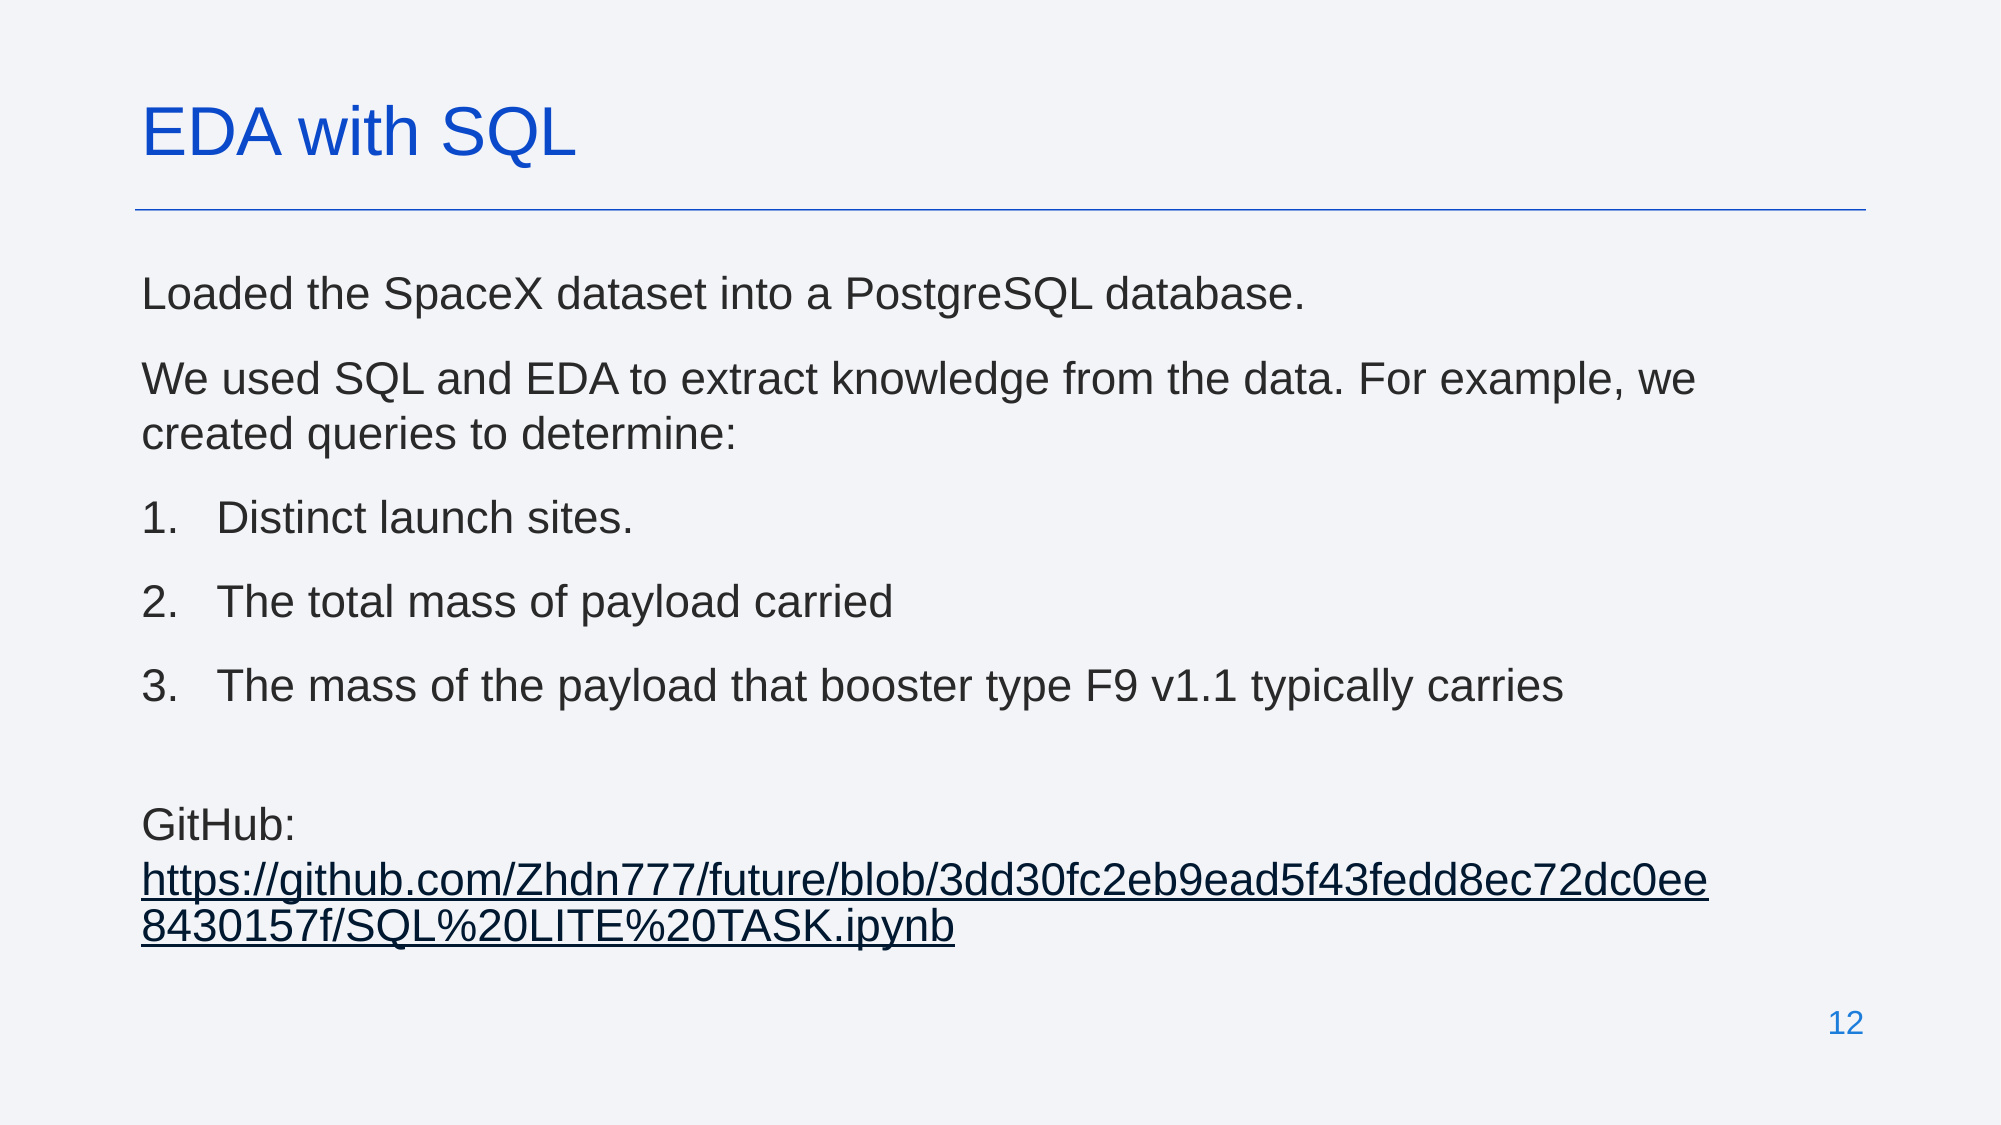

EDA with SQL
Loaded the SpaceX dataset into a PostgreSQL database.
We used SQL and EDA to extract knowledge from the data. For example, we created queries to determine:
Distinct launch sites.
The total mass of payload carried
The mass of the payload that booster type F9 v1.1 typically carries

GitHub: https://github.com/Zhdn777/future/blob/3dd30fc2eb9ead5f43fedd8ec72dc0ee8430157f/SQL%20LITE%20TASK.ipynb

12